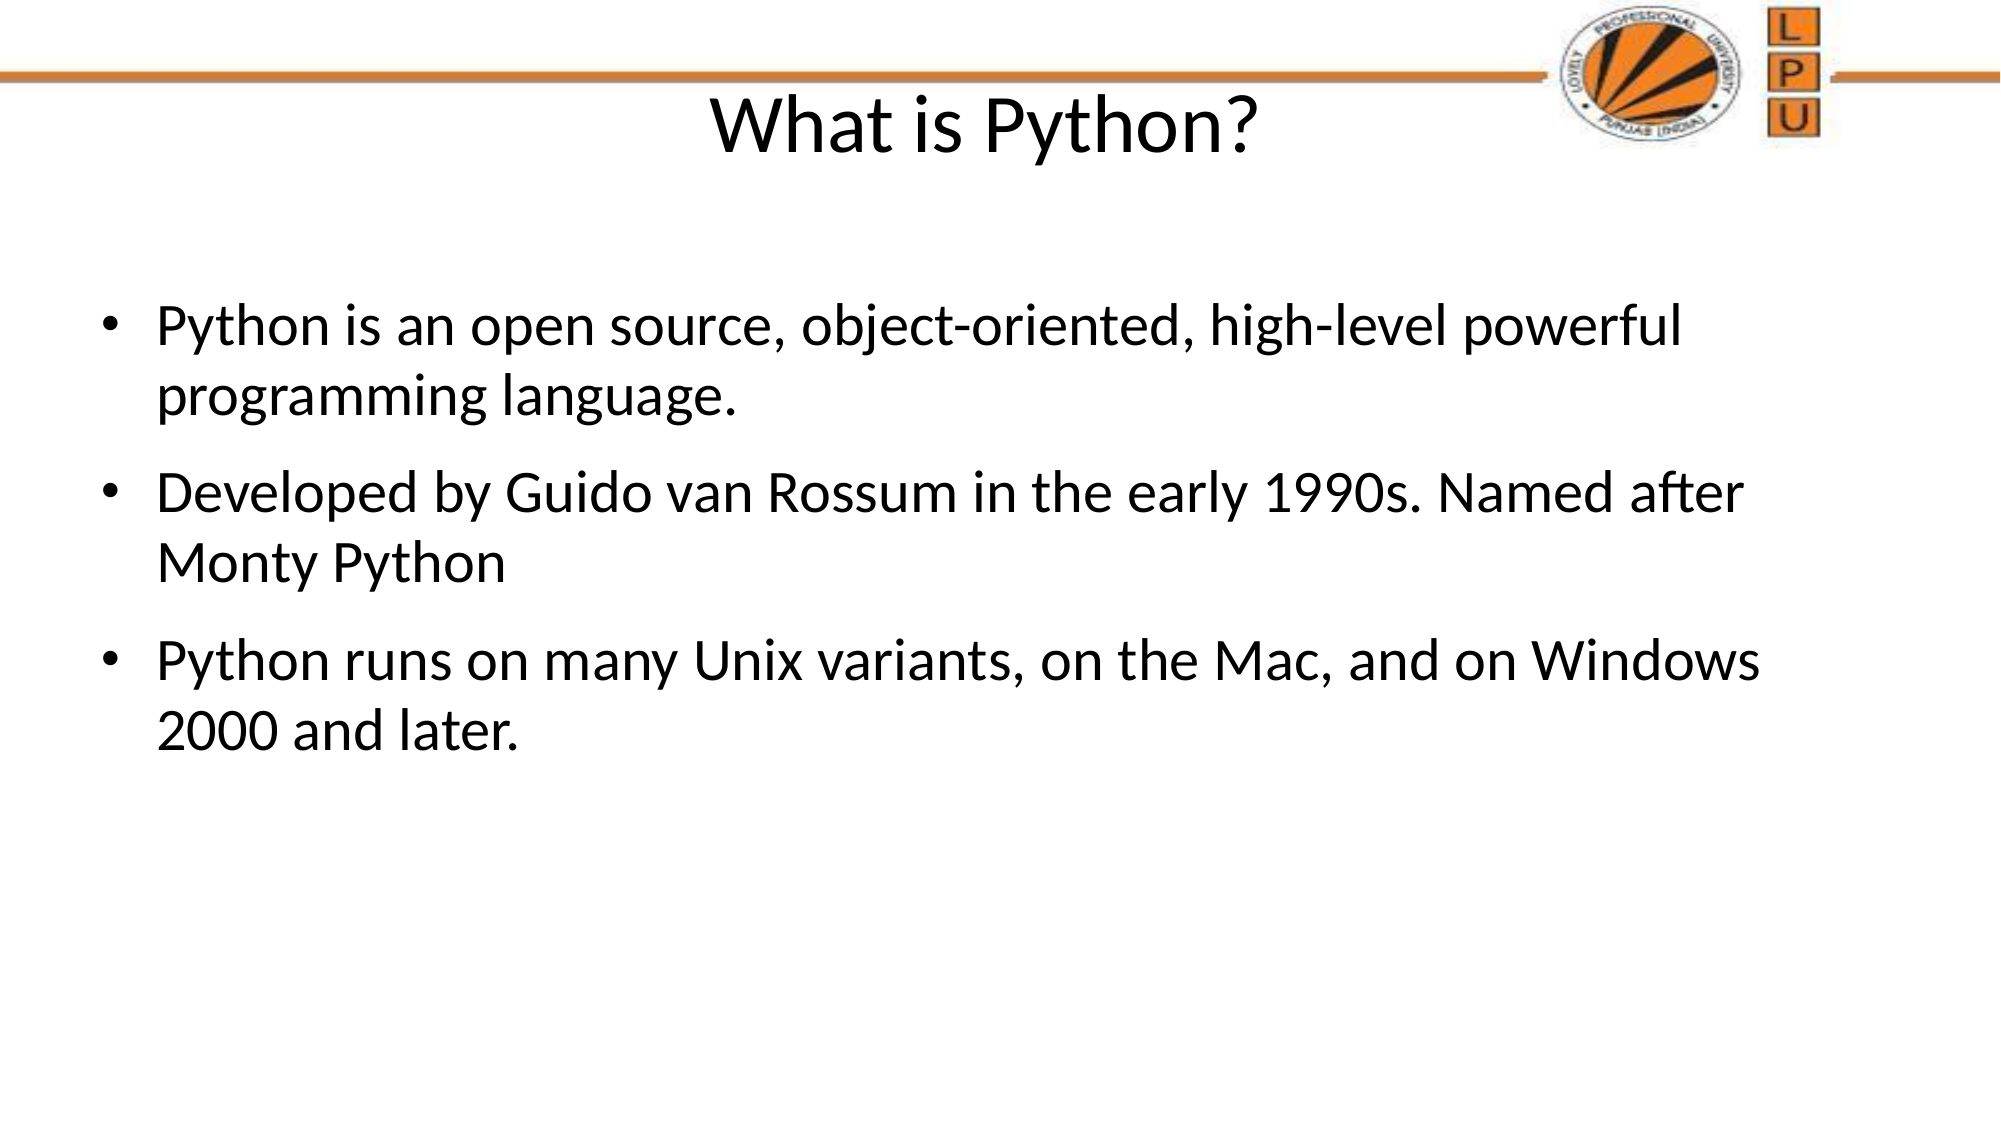

# What is Python?
Python is an open source, object-oriented, high-level powerful programming language.
Developed by Guido van Rossum in the early 1990s. Named after Monty Python
Python runs on many Unix variants, on the Mac, and on Windows 2000 and later.